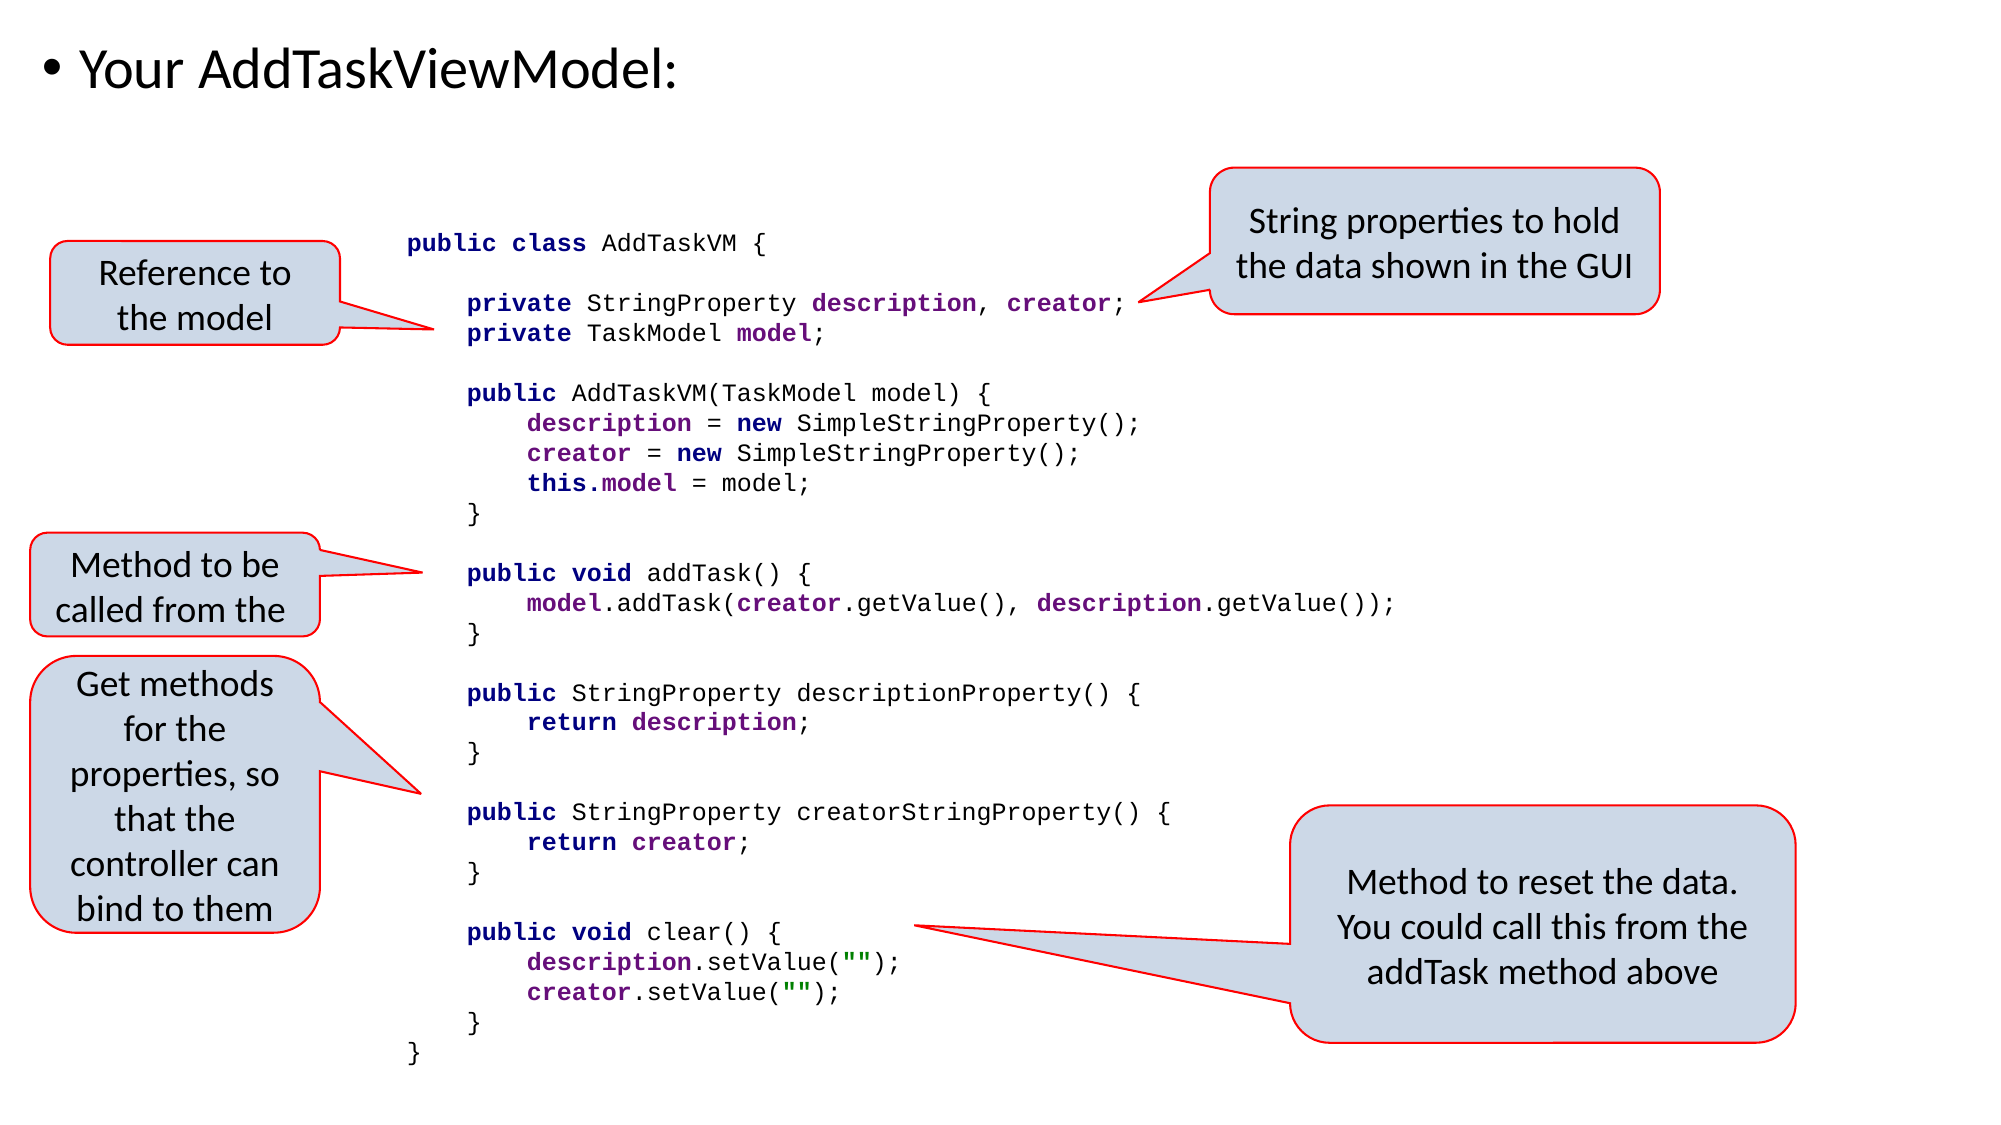

Your AddTaskViewModel:
String properties to hold the data shown in the GUI
public class AddTaskVM {
    private StringProperty description, creator;
    private TaskModel model;
    public AddTaskVM(TaskModel model) {
        description = new SimpleStringProperty();
        creator = new SimpleStringProperty();
        this.model = model;
    }
    public void addTask() {
        model.addTask(creator.getValue(), description.getValue());
    }
    public StringProperty descriptionProperty() {
        return description;
    }
    public StringProperty creatorStringProperty() {
        return creator;
    }
    public void clear() {
        description.setValue("");
        creator.setValue("");
    }
}
Reference to the model
Method to be called from the
Get methods for the properties, so that the controller can bind to them
Method to reset the data.
You could call this from the addTask method above